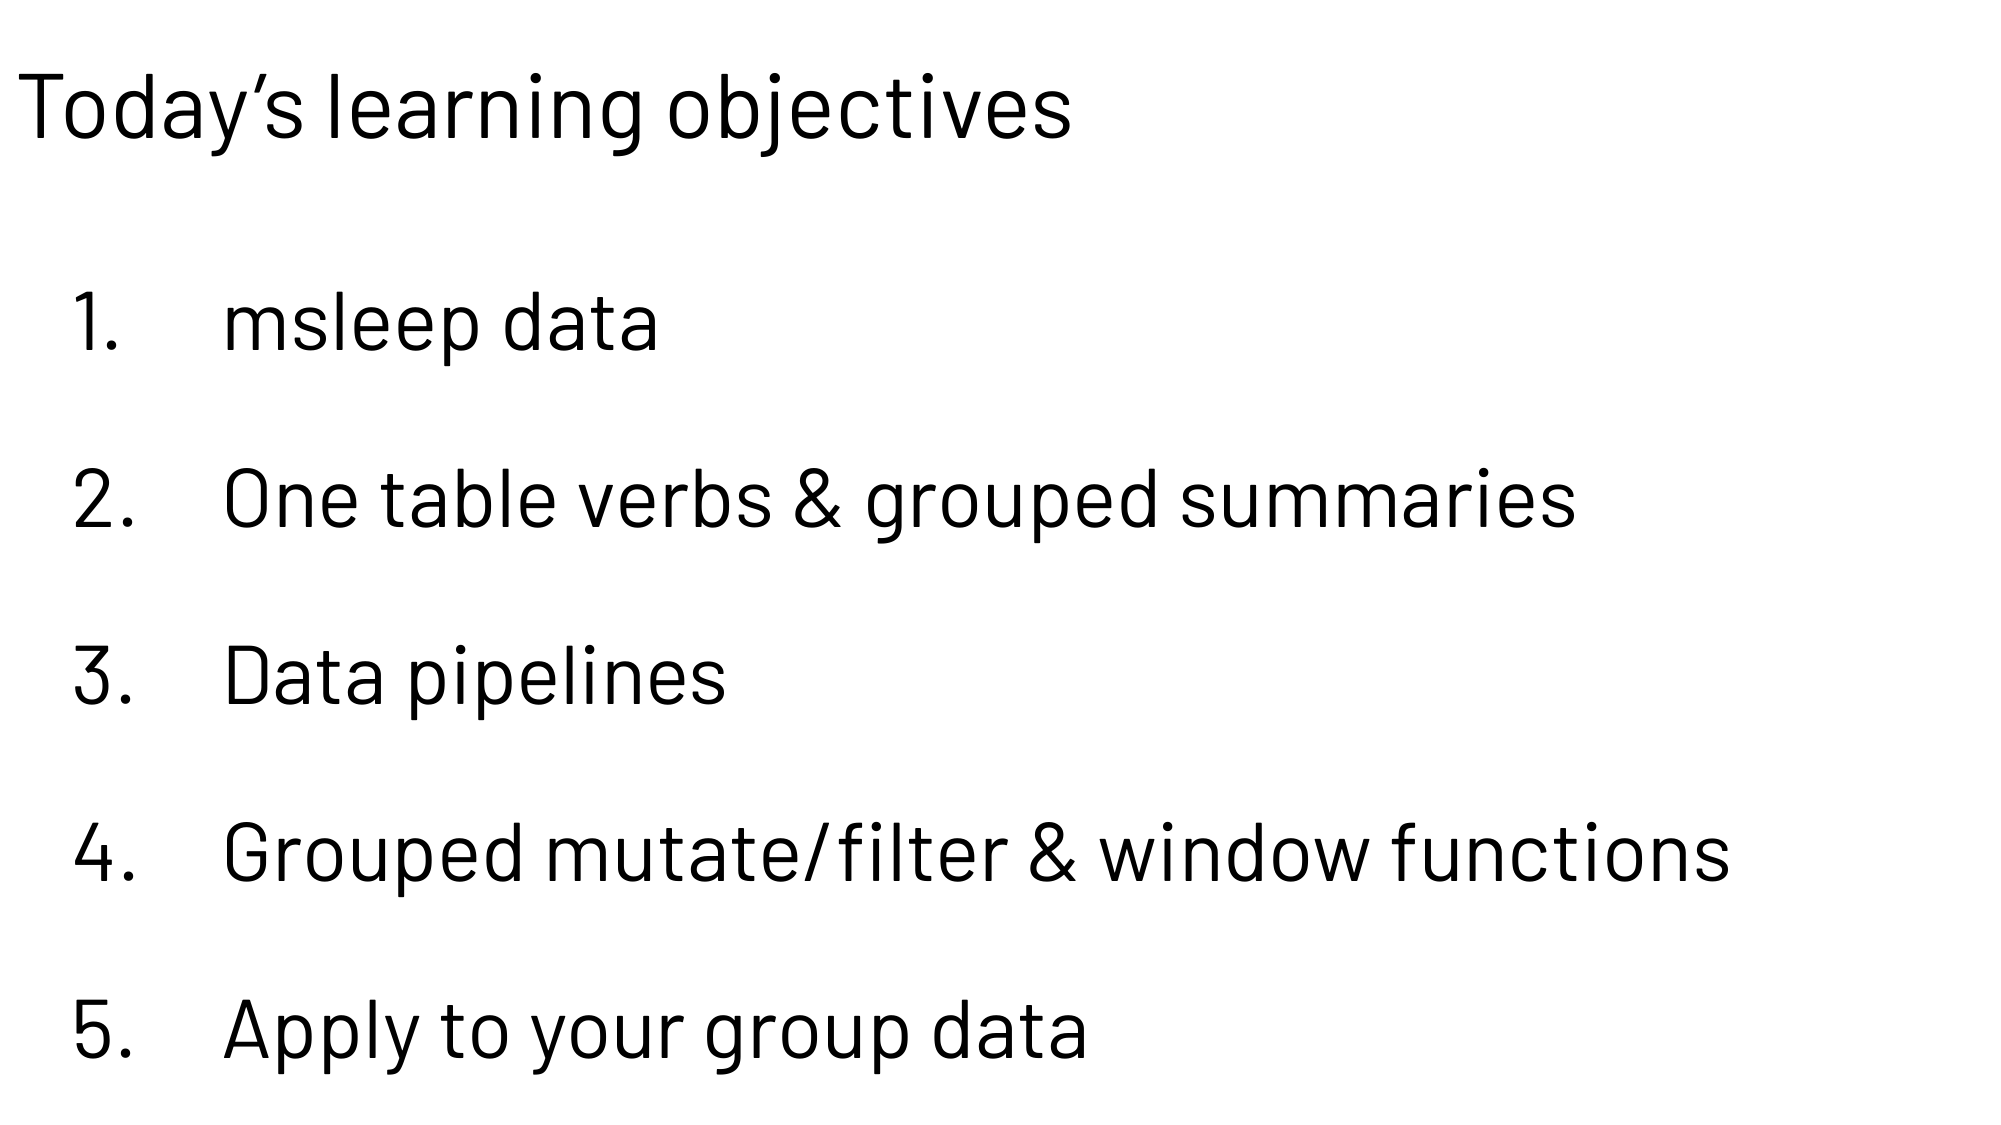

Today’s learning objectives
msleep data
One table verbs & grouped summaries
Data pipelines
Grouped mutate/ﬁlter & window functions
Apply to your group data